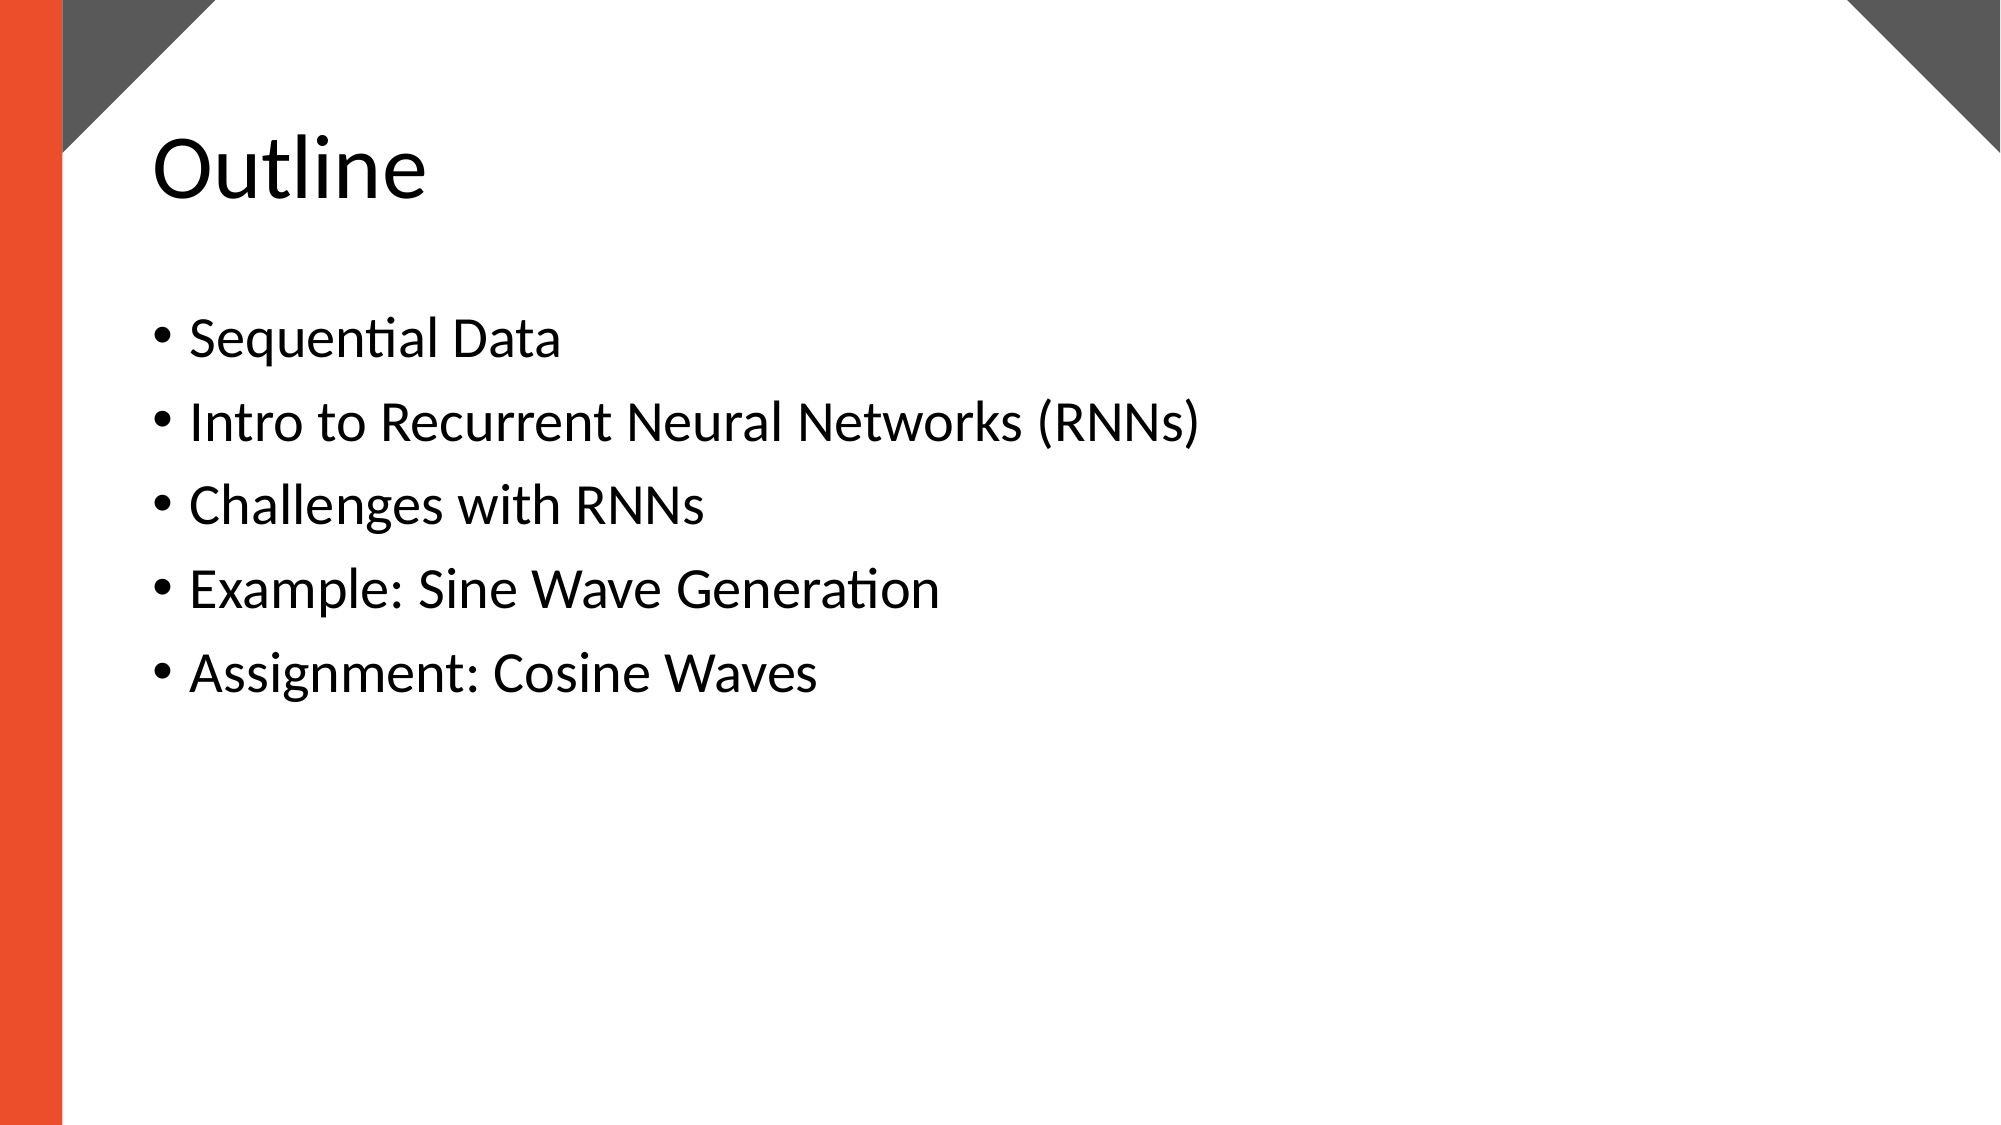

# Outline
Sequential Data
Intro to Recurrent Neural Networks (RNNs)
Challenges with RNNs
Example: Sine Wave Generation
Assignment: Cosine Waves